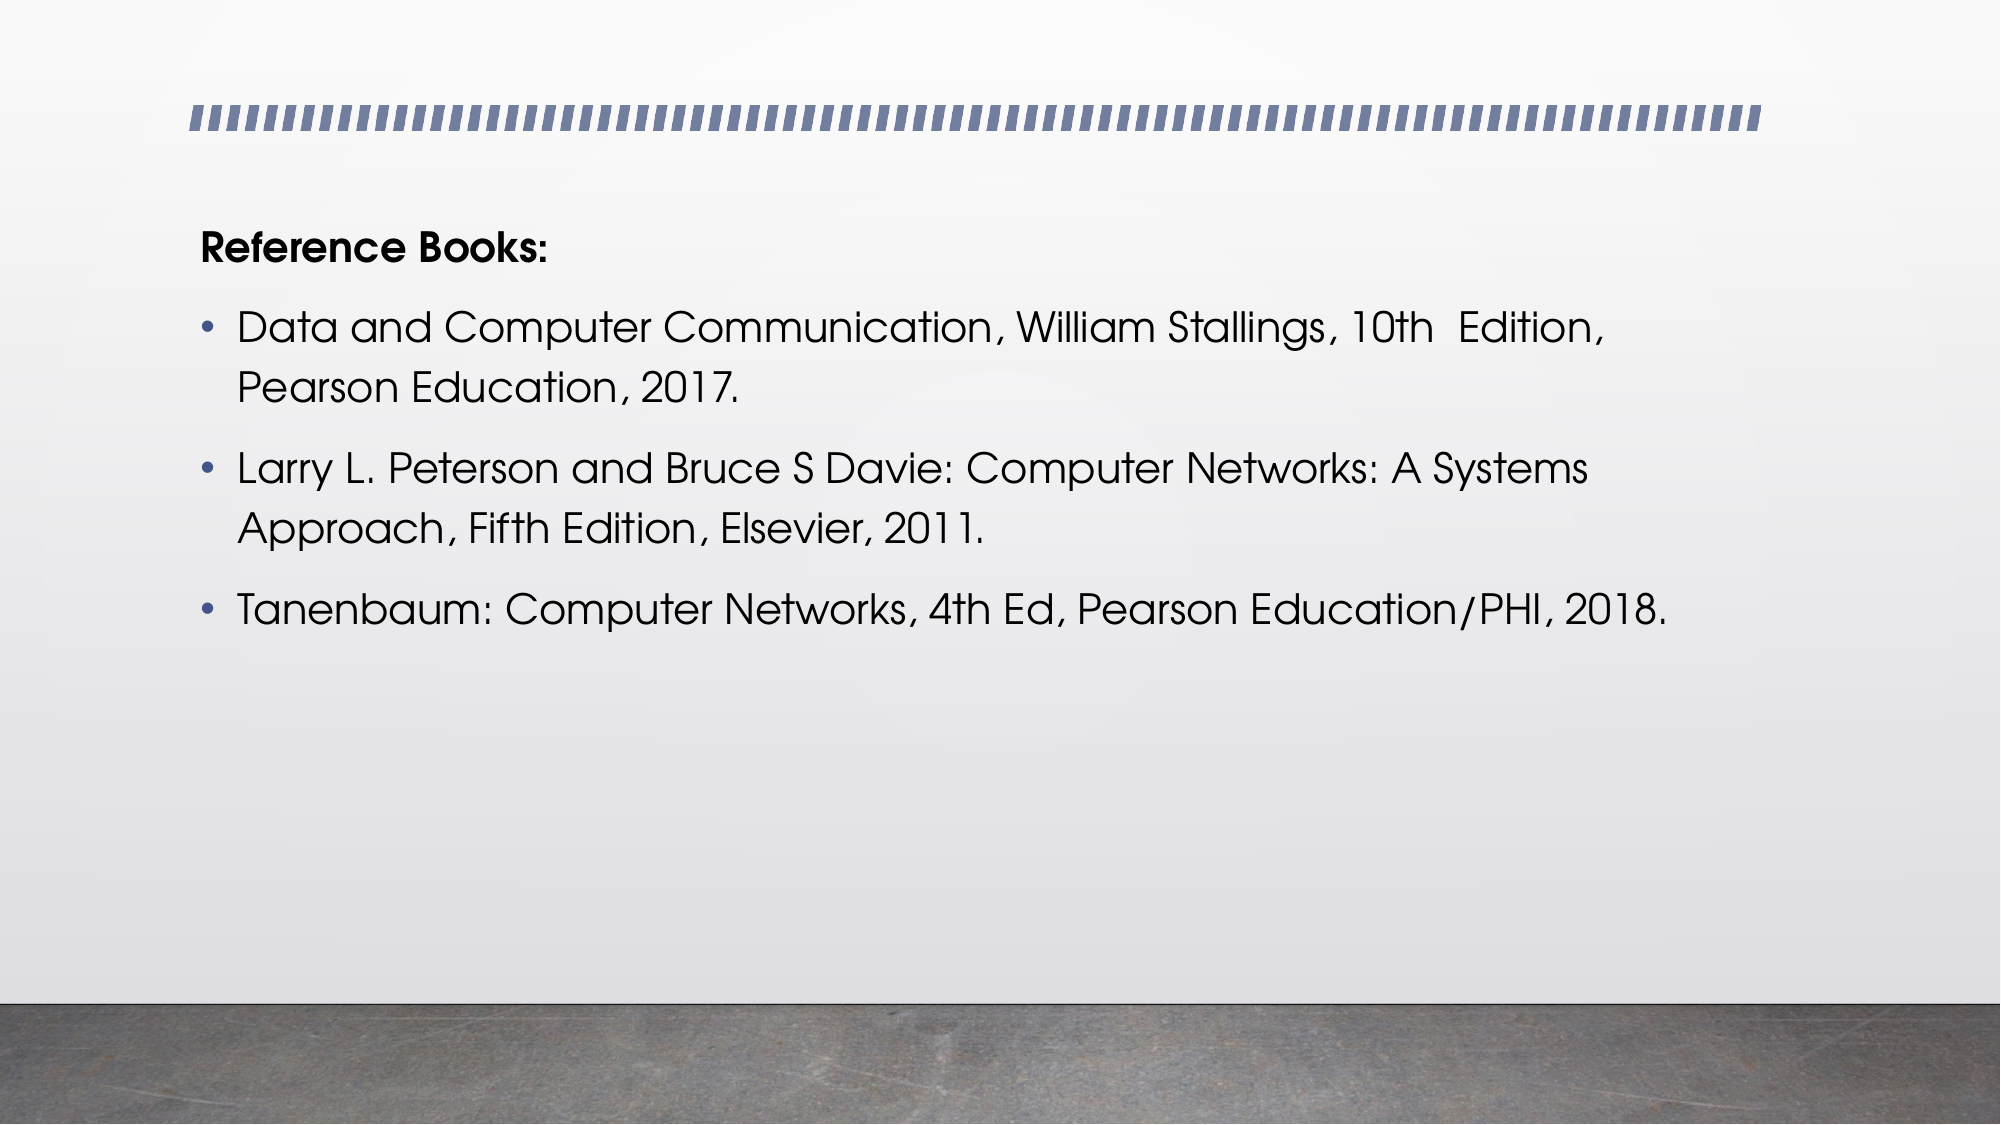

Reference Books:
Data and Computer Communication, William Stallings, 10th  Edition, Pearson Education, 2017.
Larry L. Peterson and Bruce S Davie: Computer Networks: A Systems Approach, Fifth Edition, Elsevier, 2011.
Tanenbaum: Computer Networks, 4th Ed, Pearson Education/PHI, 2018.